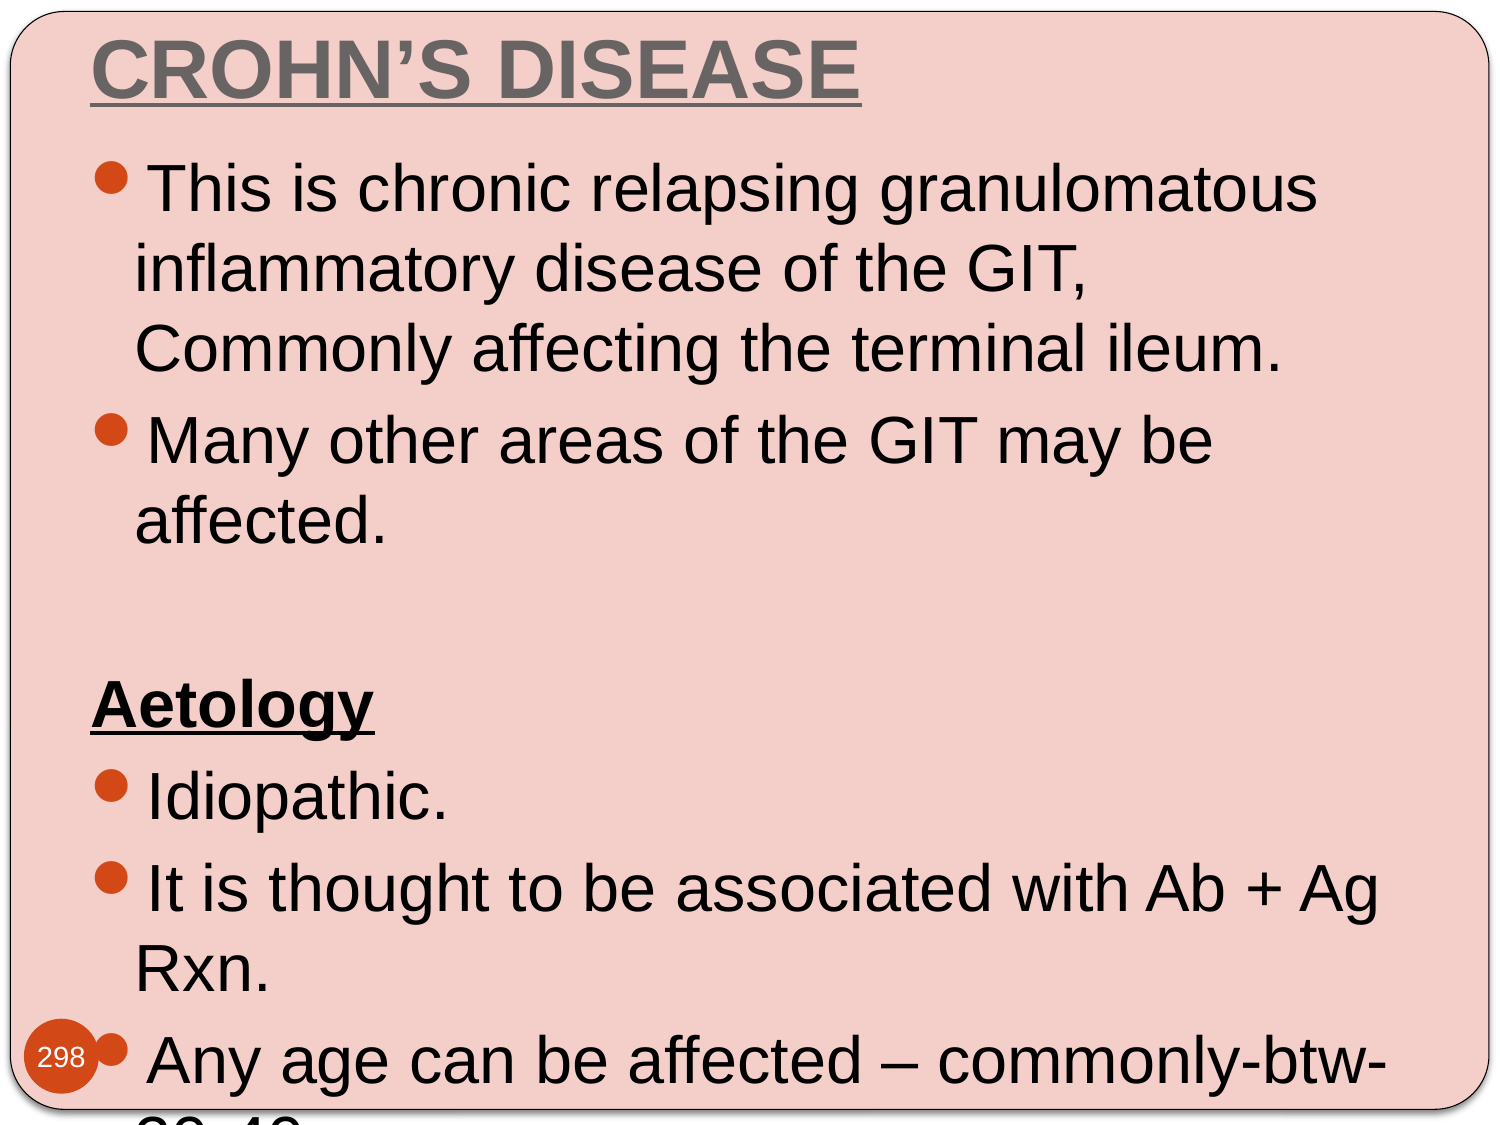

# CROHN’S DISEASE
This is chronic relapsing granulomatous inflammatory disease of the GIT, Commonly affecting the terminal ileum.
Many other areas of the GIT may be affected.

Aetology
Idiopathic.
It is thought to be associated with Ab + Ag Rxn.
Any age can be affected – commonly-btw-20-40years.
Both sexes are equally affected.
298